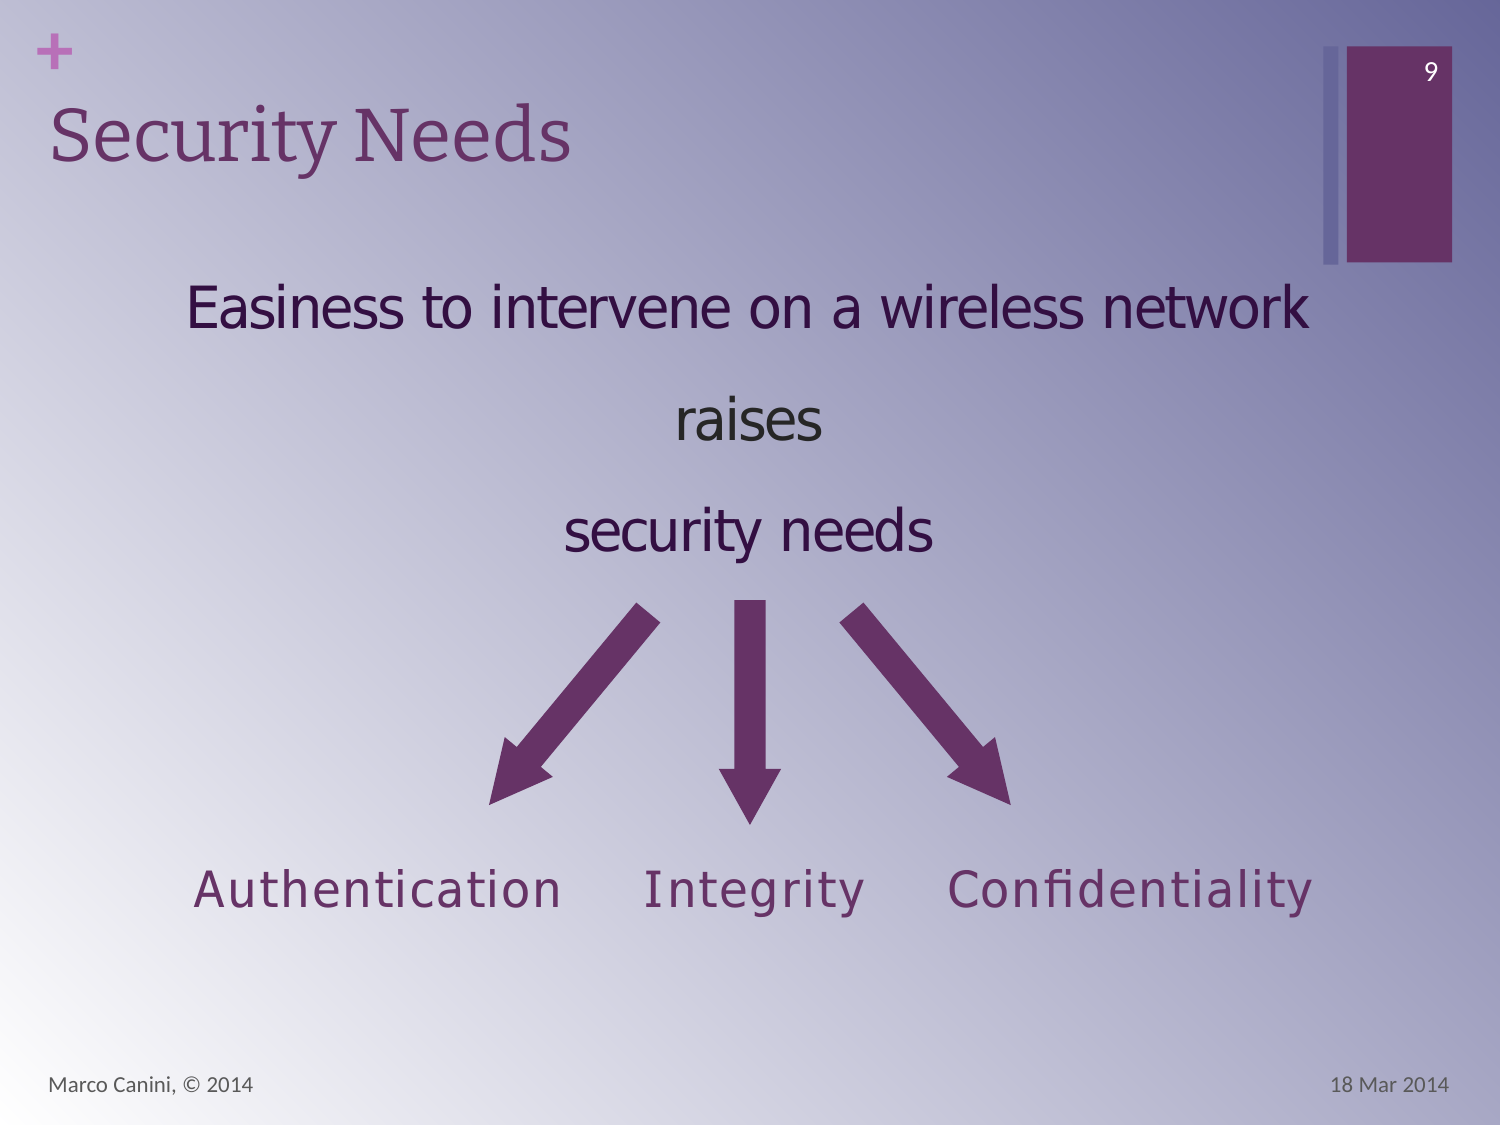

9
# Security Needs
Easiness to intervene on a wireless network
raises
security needs

Authentication
Integrity
Confidentiality
Marco Canini, © 2014
18 Mar 2014